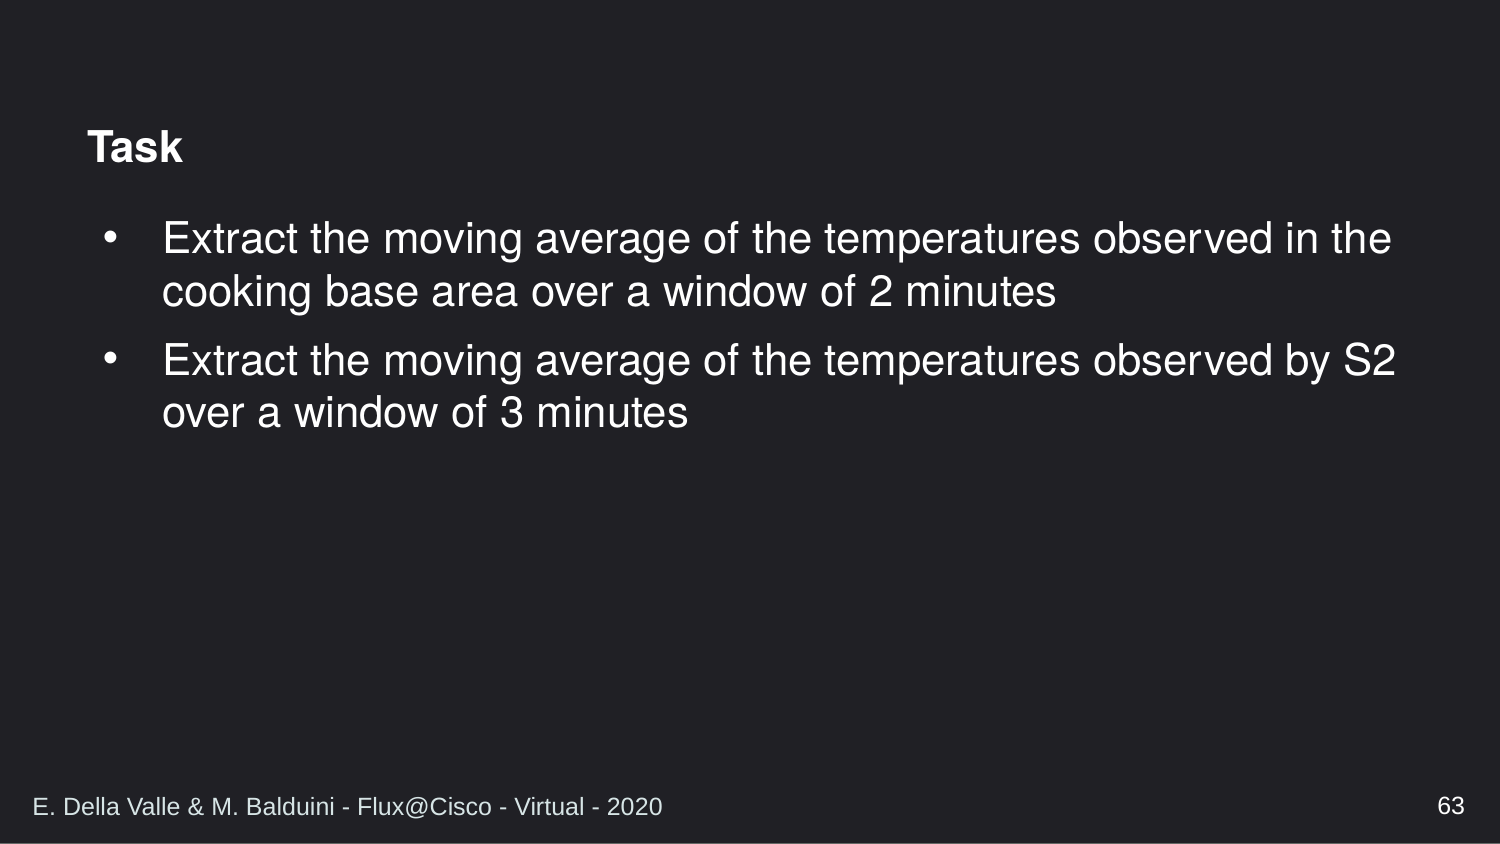

# Task
Extract the moving average of the temperatures observed in the cooking base area over a window of 2 minutes
Extract the moving average of the temperatures observed by S2 over a window of 3 minutes
63
E. Della Valle & M. Balduini - Flux@Cisco - Virtual - 2020